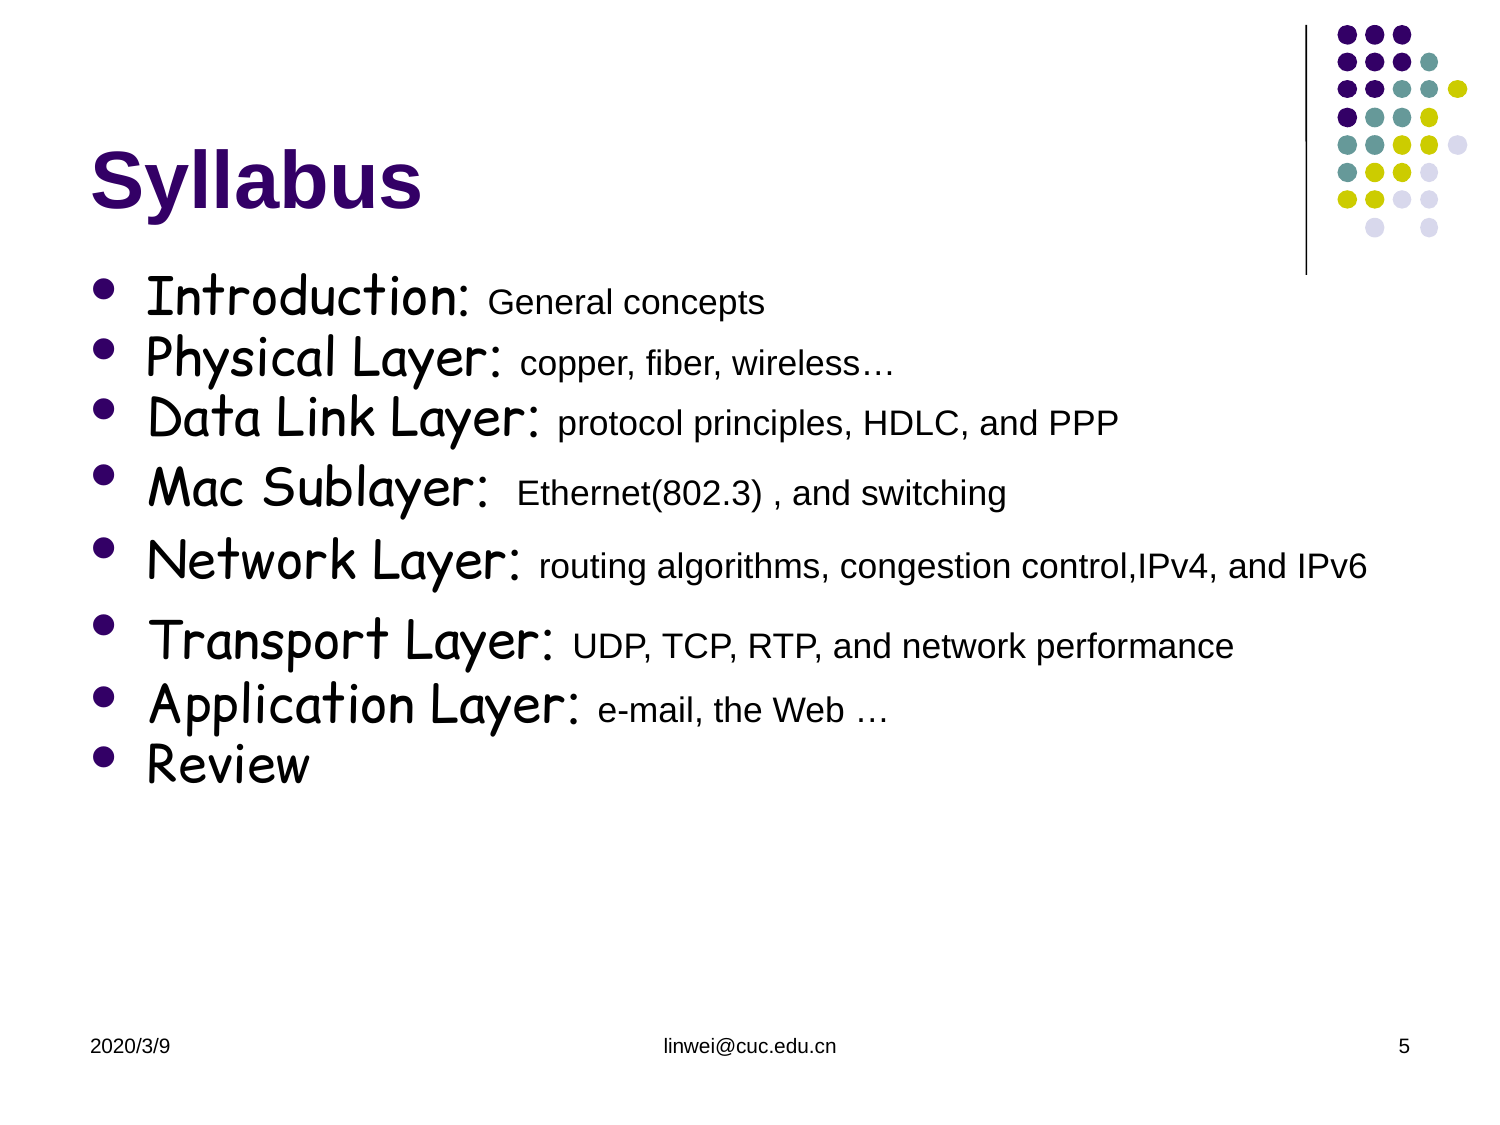

# Syllabus
Introduction: General concepts
Physical Layer: copper, fiber, wireless…
Data Link Layer: protocol principles, HDLC, and PPP
Mac Sublayer:  Ethernet(802.3) , and switching
Network Layer: routing algorithms, congestion control,IPv4, and IPv6
Transport Layer: UDP, TCP, RTP, and network performance
Application Layer: e-mail, the Web …
Review
2020/3/9
linwei@cuc.edu.cn
5